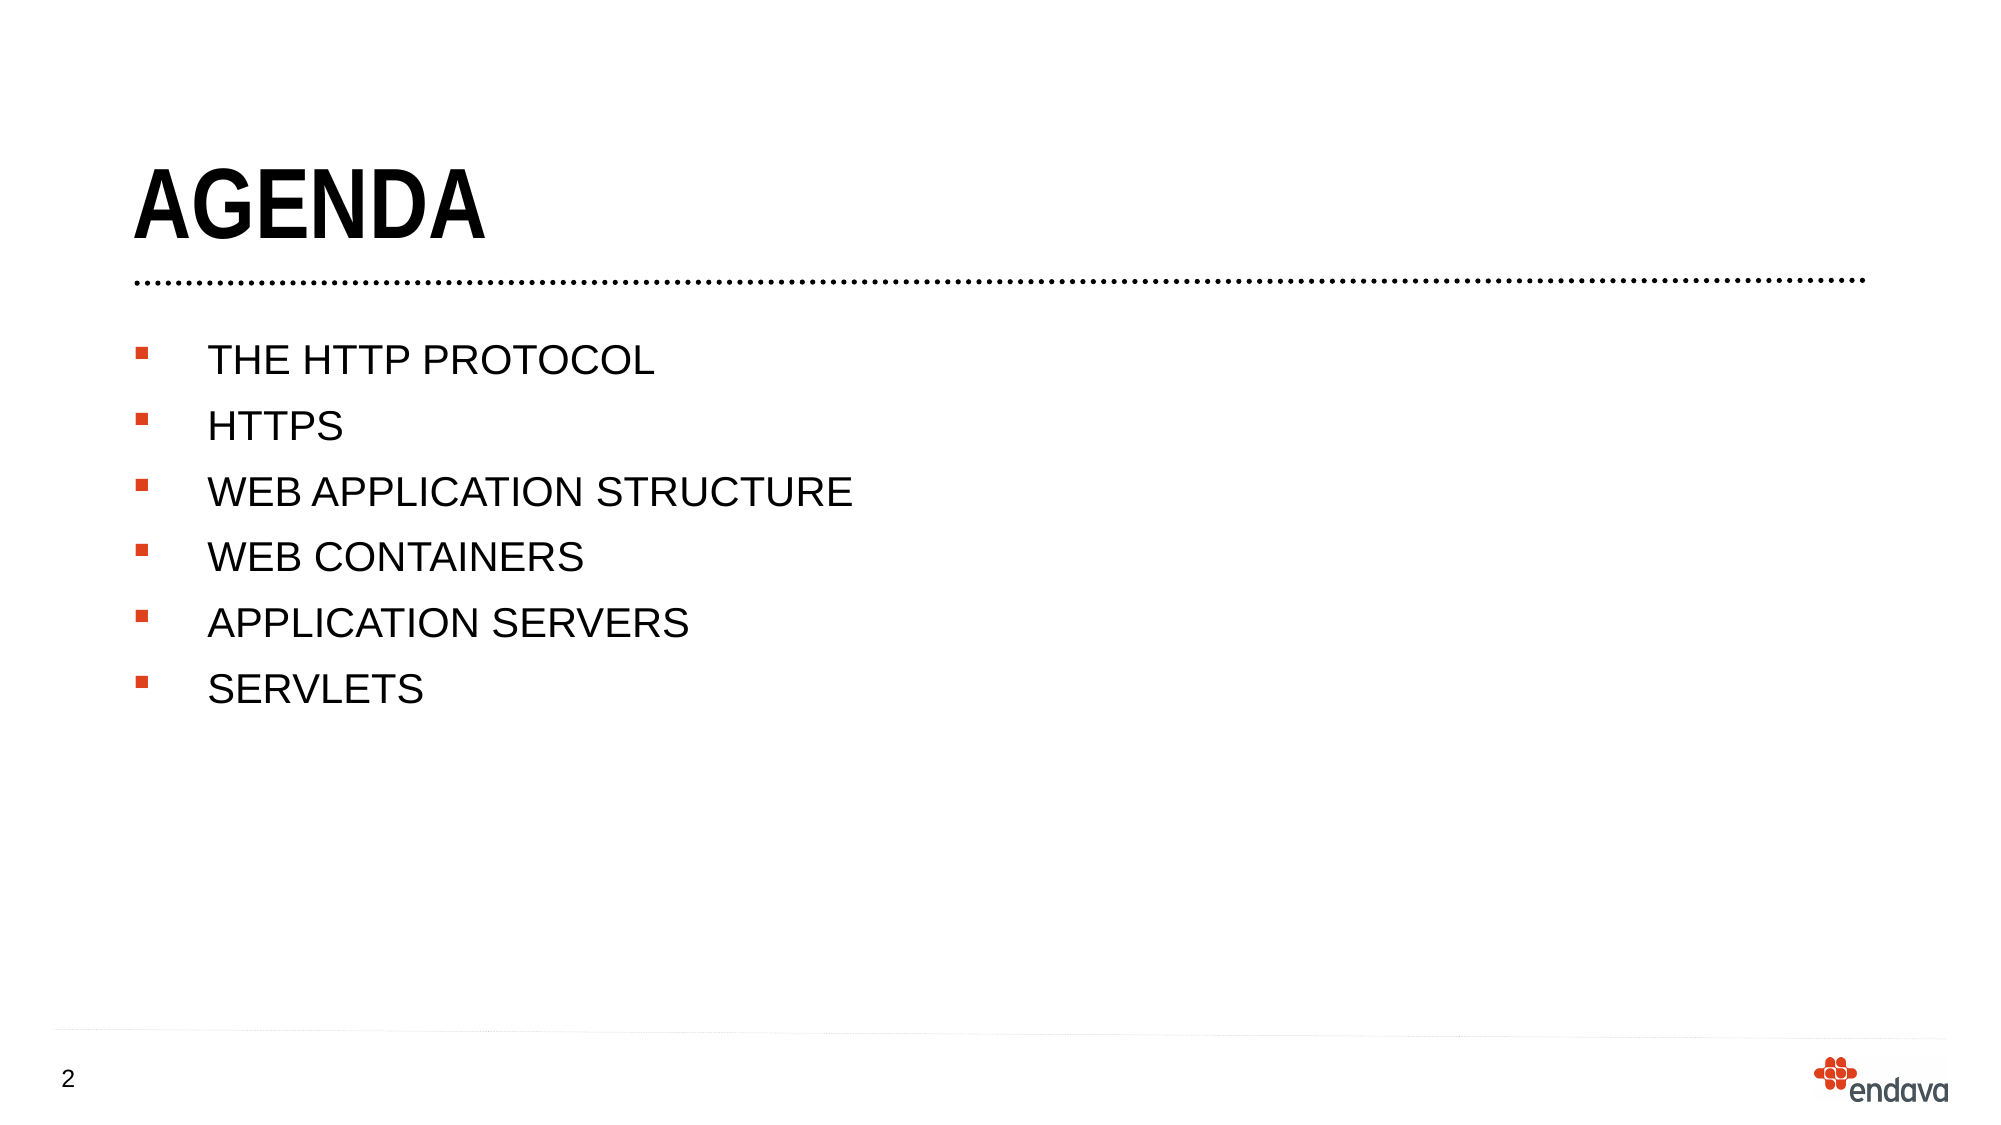

# agenda
The HTTP protocol
HTTPS
web application structure
Web containers
Application servers
servlets